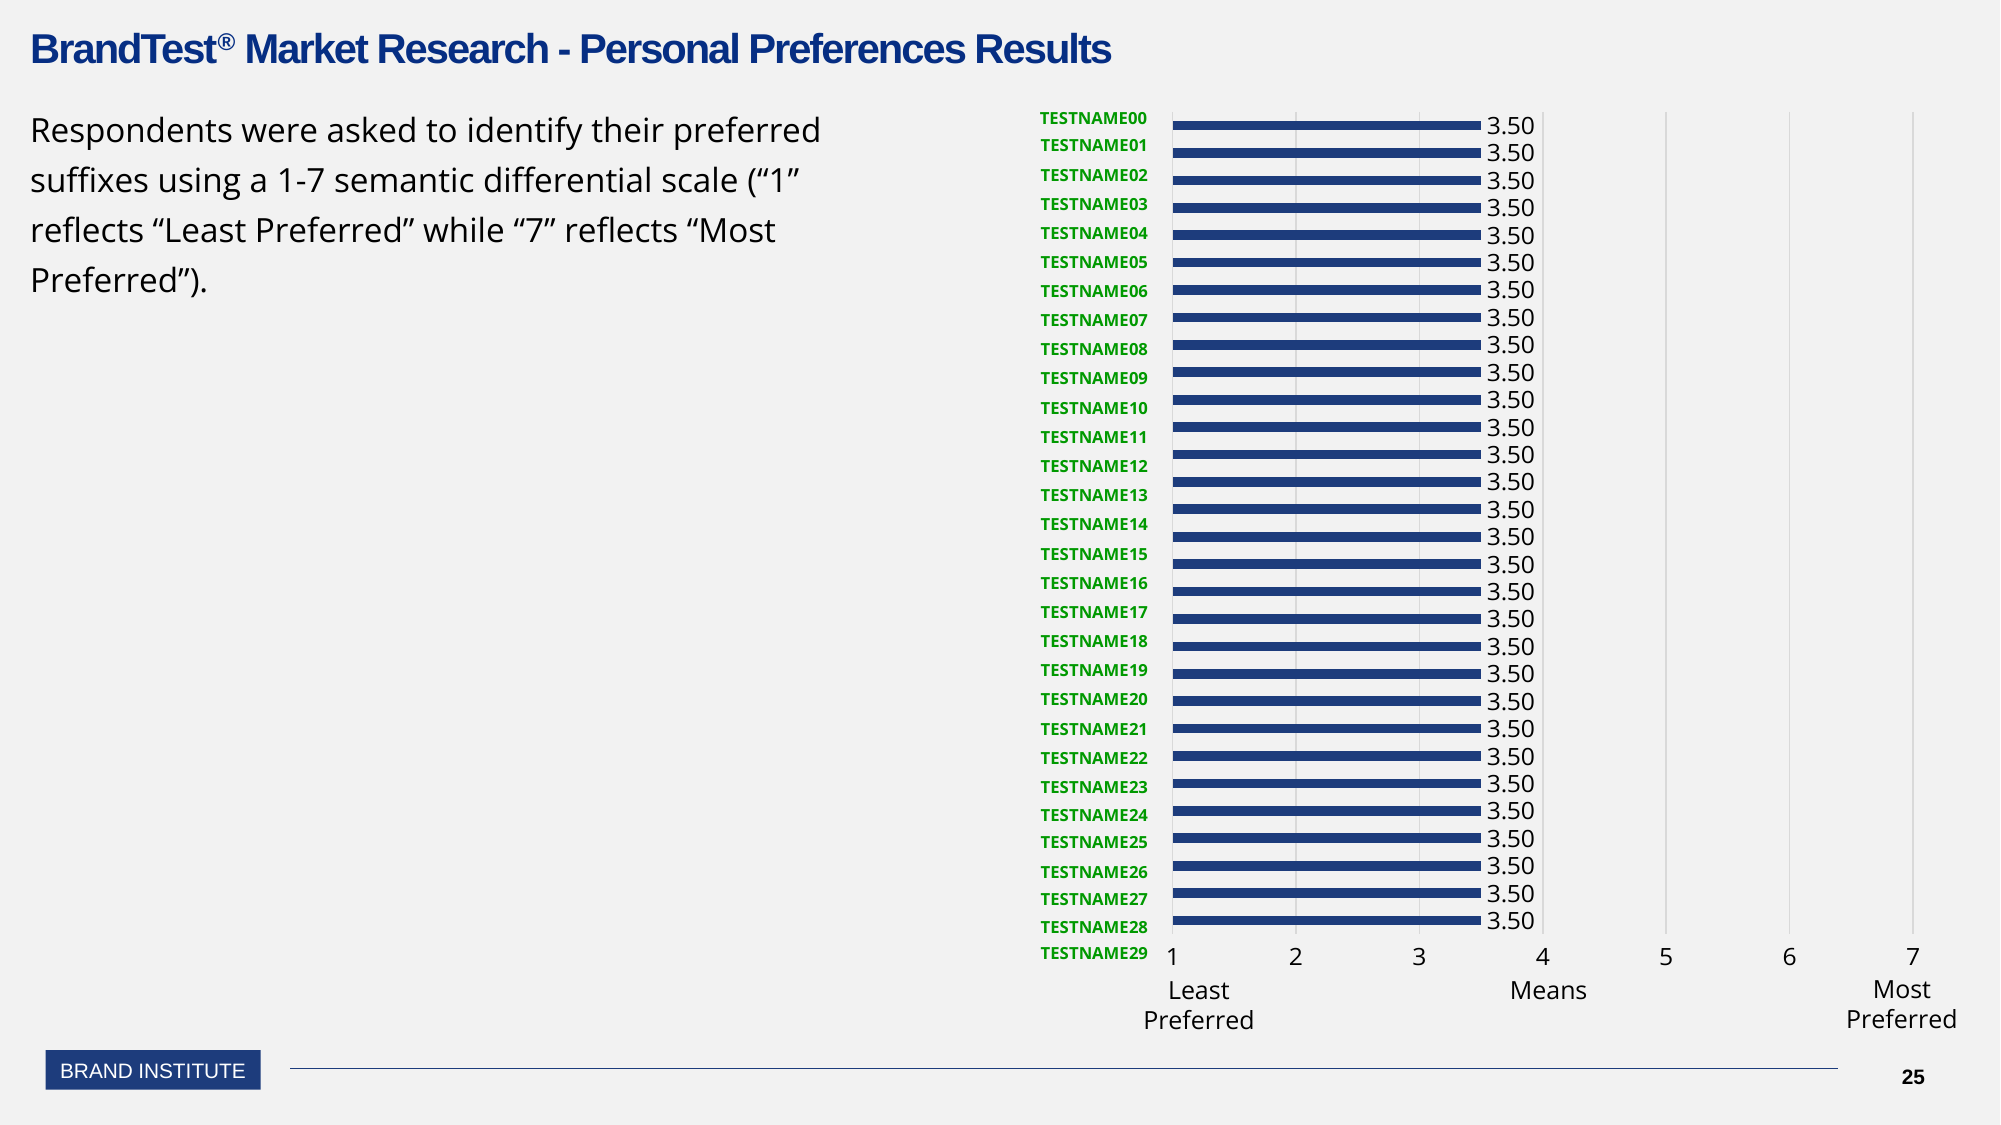

# BrandTest® Market Research - Personal Preferences Results
Respondents were asked to identify their preferred suffixes using a 1-7 semantic differential scale (“1” reflects “Least Preferred” while “7” reflects “Most Preferred”).
TESTNAME00

### Chart

| Category | Series 1 |
|---|---|
| TESTNAME00 | 3.5 |
| TESTNAME01 | 3.5 |
| TESTNAME02 | 3.5 |
| TESTNAME03 | 3.5 |
| TESTNAME04 | 3.5 |
| TESTNAME05 | 3.5 |
| TESTNAME06 | 3.5 |
| TESTNAME07 | 3.5 |
| TESTNAME08 | 3.5 |
| TESTNAME09 | 3.5 |
| TESTNAME10 | 3.5 |
| TESTNAME11 | 3.5 |
| TESTNAME12 | 3.5 |
| TESTNAME13 | 3.5 |
| TESTNAME14 | 3.5 |
| TESTNAME15 | 3.5 |
| TESTNAME16 | 3.5 |
| TESTNAME17 | 3.5 |
| TESTNAME18 | 3.5 |
| TESTNAME19 | 3.5 |
| TESTNAME20 | 3.5 |
| TESTNAME21 | 3.5 |
| TESTNAME22 | 3.5 |
| TESTNAME23 | 3.5 |
| TESTNAME24 | 3.5 |
| TESTNAME25 | 3.5 |
| TESTNAME26 | 3.5 |
| TESTNAME27 | 3.5 |
| TESTNAME28 | 3.5 |
| TESTNAME29 | 3.5 |
TESTNAME01
TESTNAME02
TESTNAME03
TESTNAME04
TESTNAME05
TESTNAME06
TESTNAME07
TESTNAME08
TESTNAME09
TESTNAME10
TESTNAME11
TESTNAME12
TESTNAME13
TESTNAME14
TESTNAME15
TESTNAME16
TESTNAME17
TESTNAME18
TESTNAME19
TESTNAME20
TESTNAME21

TESTNAME22

TESTNAME23

TESTNAME24

TESTNAME25

TESTNAME26

TESTNAME27

TESTNAME28

TESTNAME29

Means
Least
Preferred
Most
Preferred